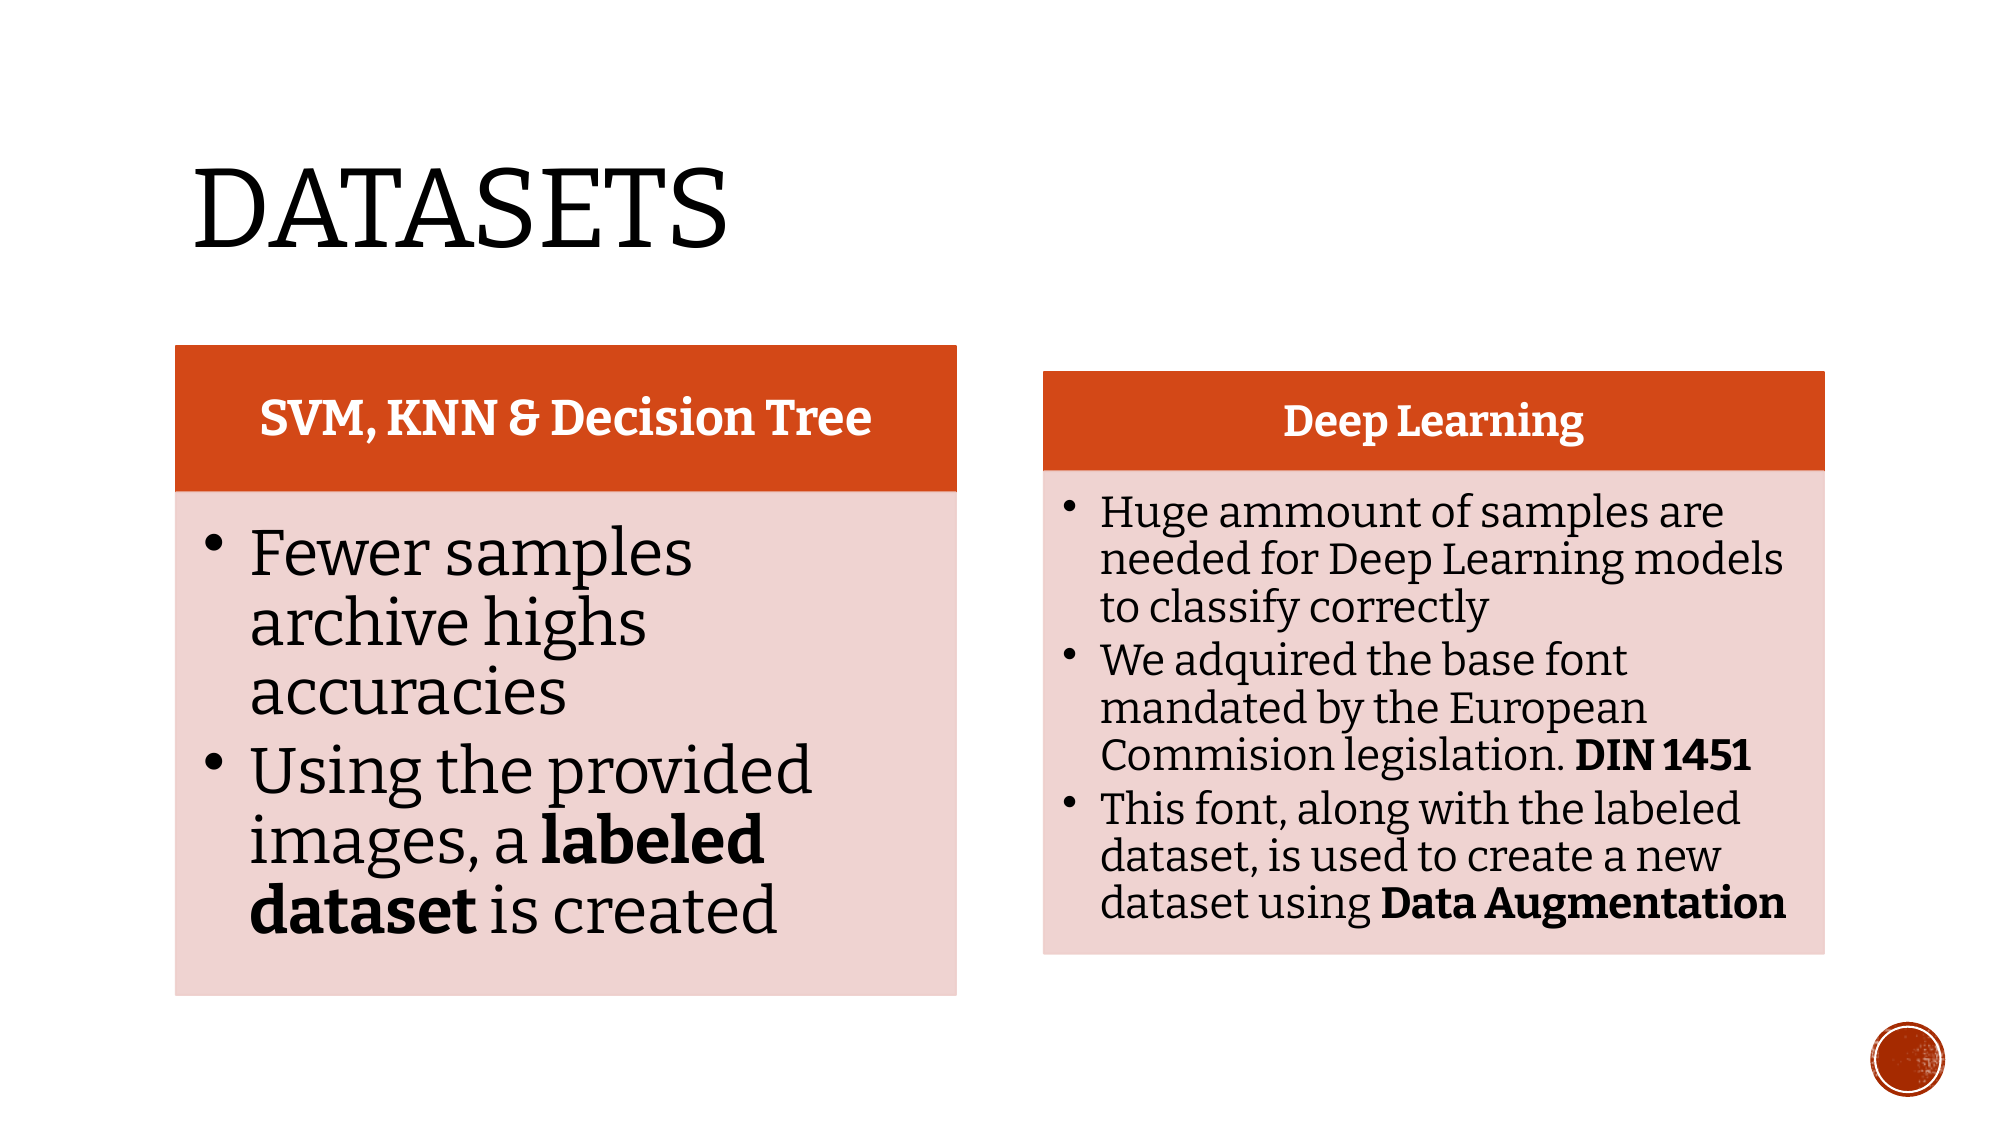

# DataSets
Deep Learning
Huge ammount of samples are needed for Deep Learning models to classify correctly
We adquired the base font mandated by the European Commision legislation. DIN 1451
This font, along with the labeled dataset, is used to create a new dataset using Data Augmentation
SVM, KNN & Decision Tree
Fewer samples archive highs accuracies
Using the provided images, a labeled dataset is created